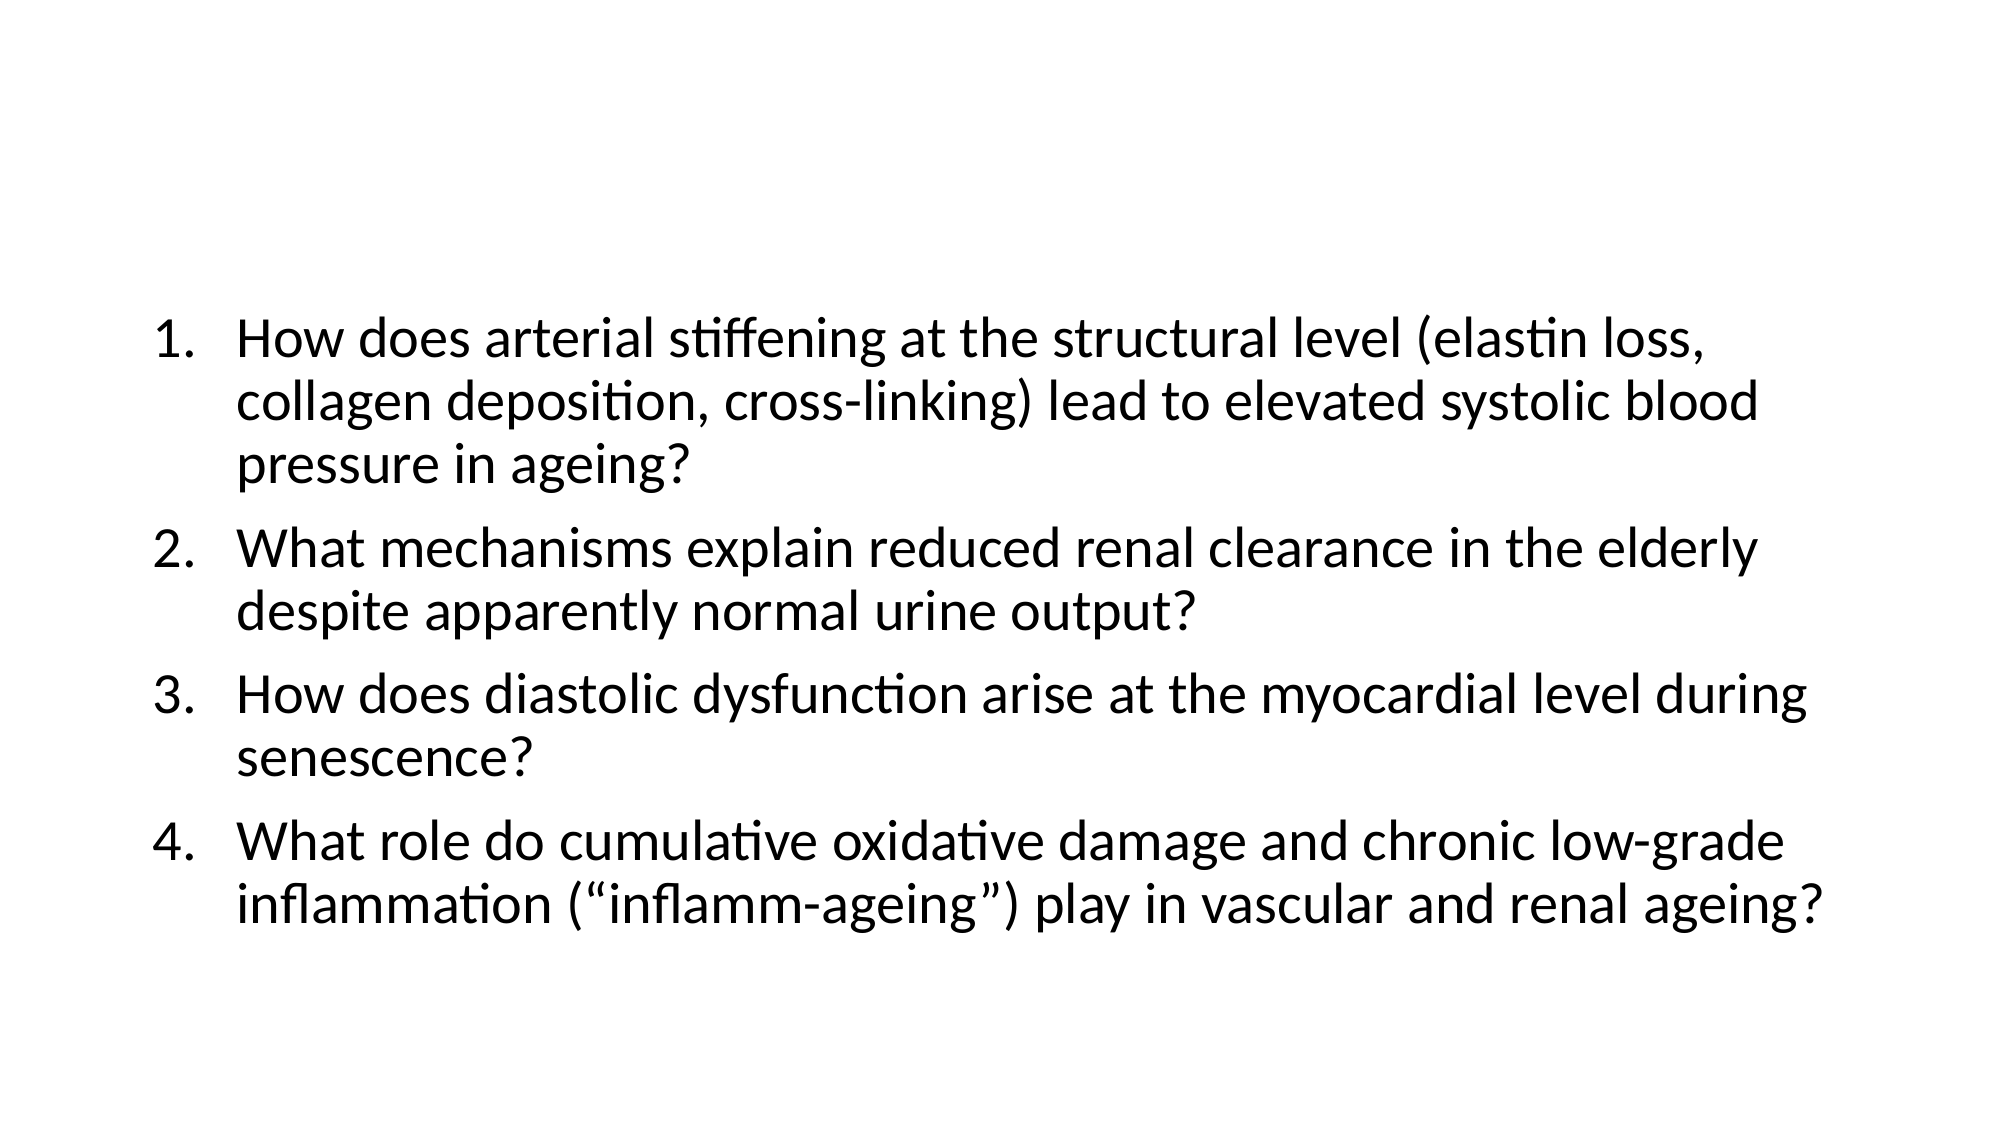

#
How does arterial stiffening at the structural level (elastin loss, collagen deposition, cross-linking) lead to elevated systolic blood pressure in ageing?
What mechanisms explain reduced renal clearance in the elderly despite apparently normal urine output?
How does diastolic dysfunction arise at the myocardial level during senescence?
What role do cumulative oxidative damage and chronic low-grade inflammation (“inflamm-ageing”) play in vascular and renal ageing?